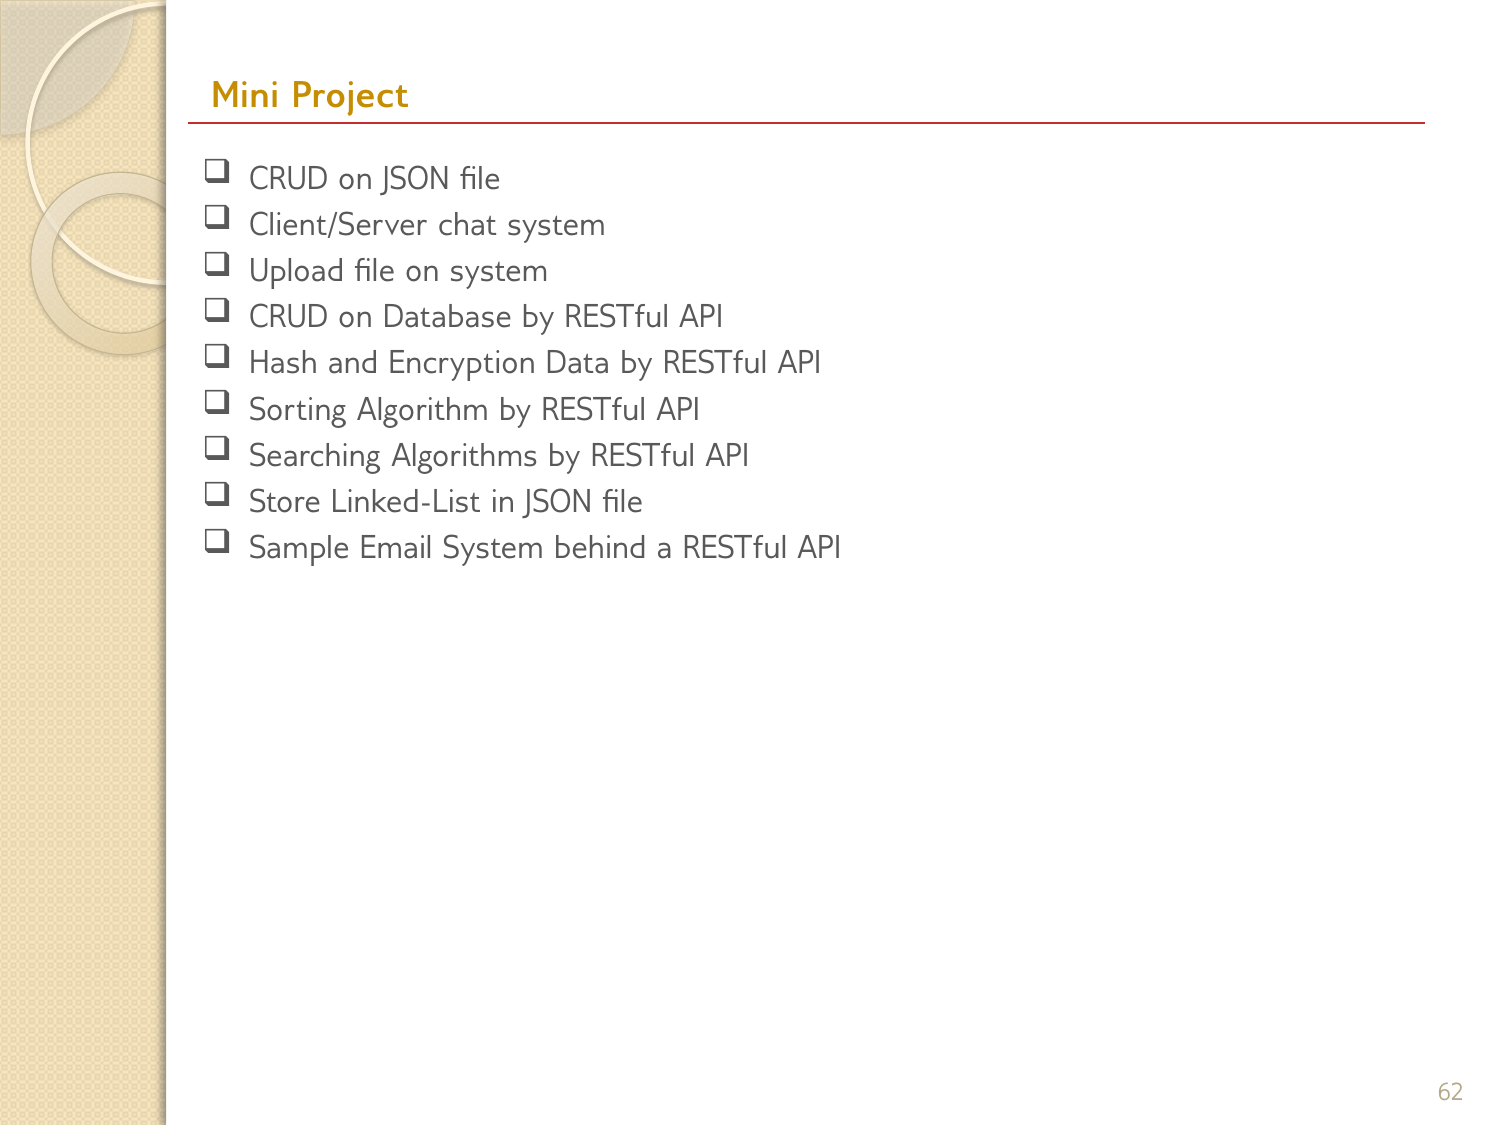

Mini Project
CRUD on JSON file
Client/Server chat system
Upload file on system
CRUD on Database by RESTful API
Hash and Encryption Data by RESTful API
Sorting Algorithm by RESTful API
Searching Algorithms by RESTful API
Store Linked-List in JSON file
Sample Email System behind a RESTful API
62